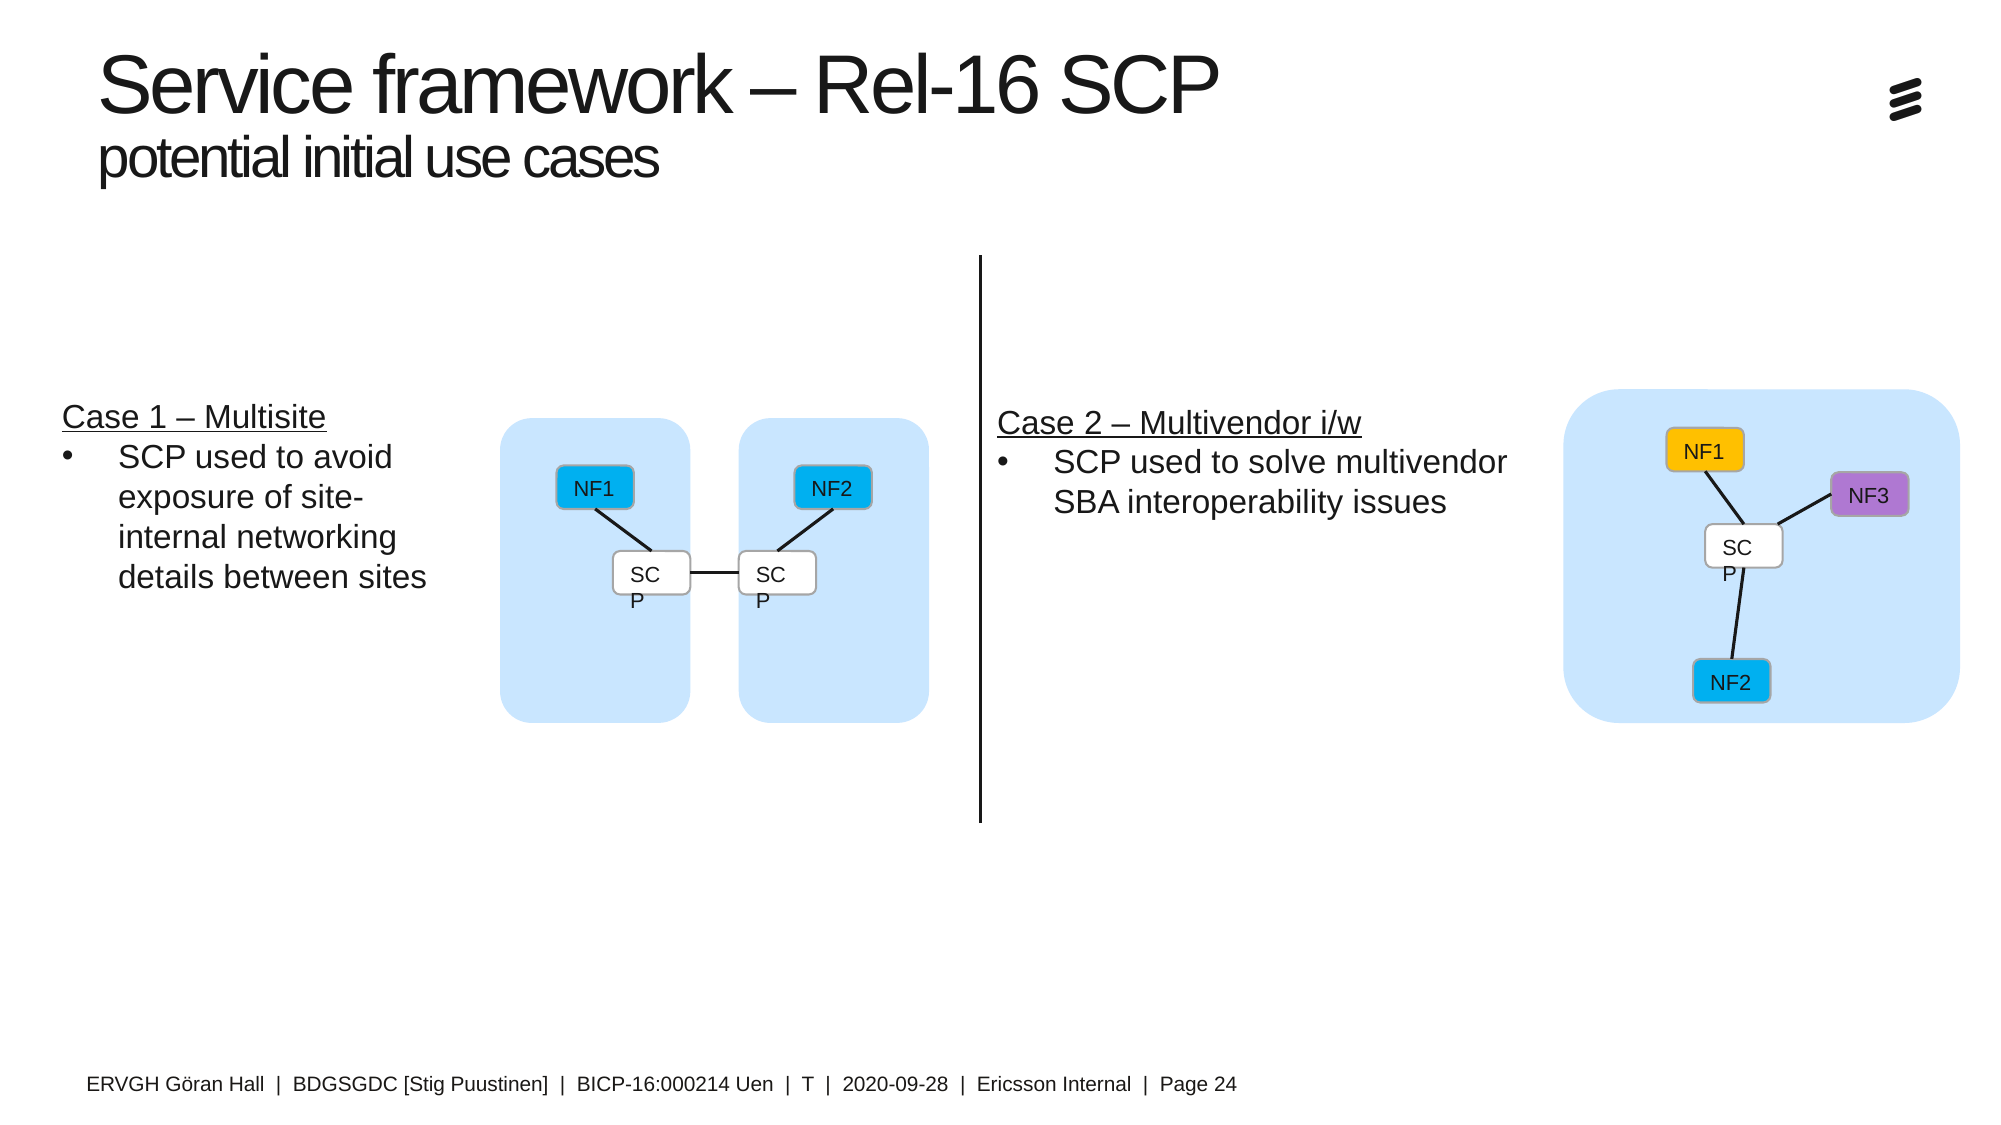

# Service framework – Rel-16 SCP potential initial use cases
Case 1 – Multisite
SCP used to avoid exposure of site-internal networking details between sites

Case 2 – Multivendor i/w
SCP used to solve multivendor SBA interoperability issues

NF1
NF1
NF2
NF3
SCP
SCP
SCP
NF2